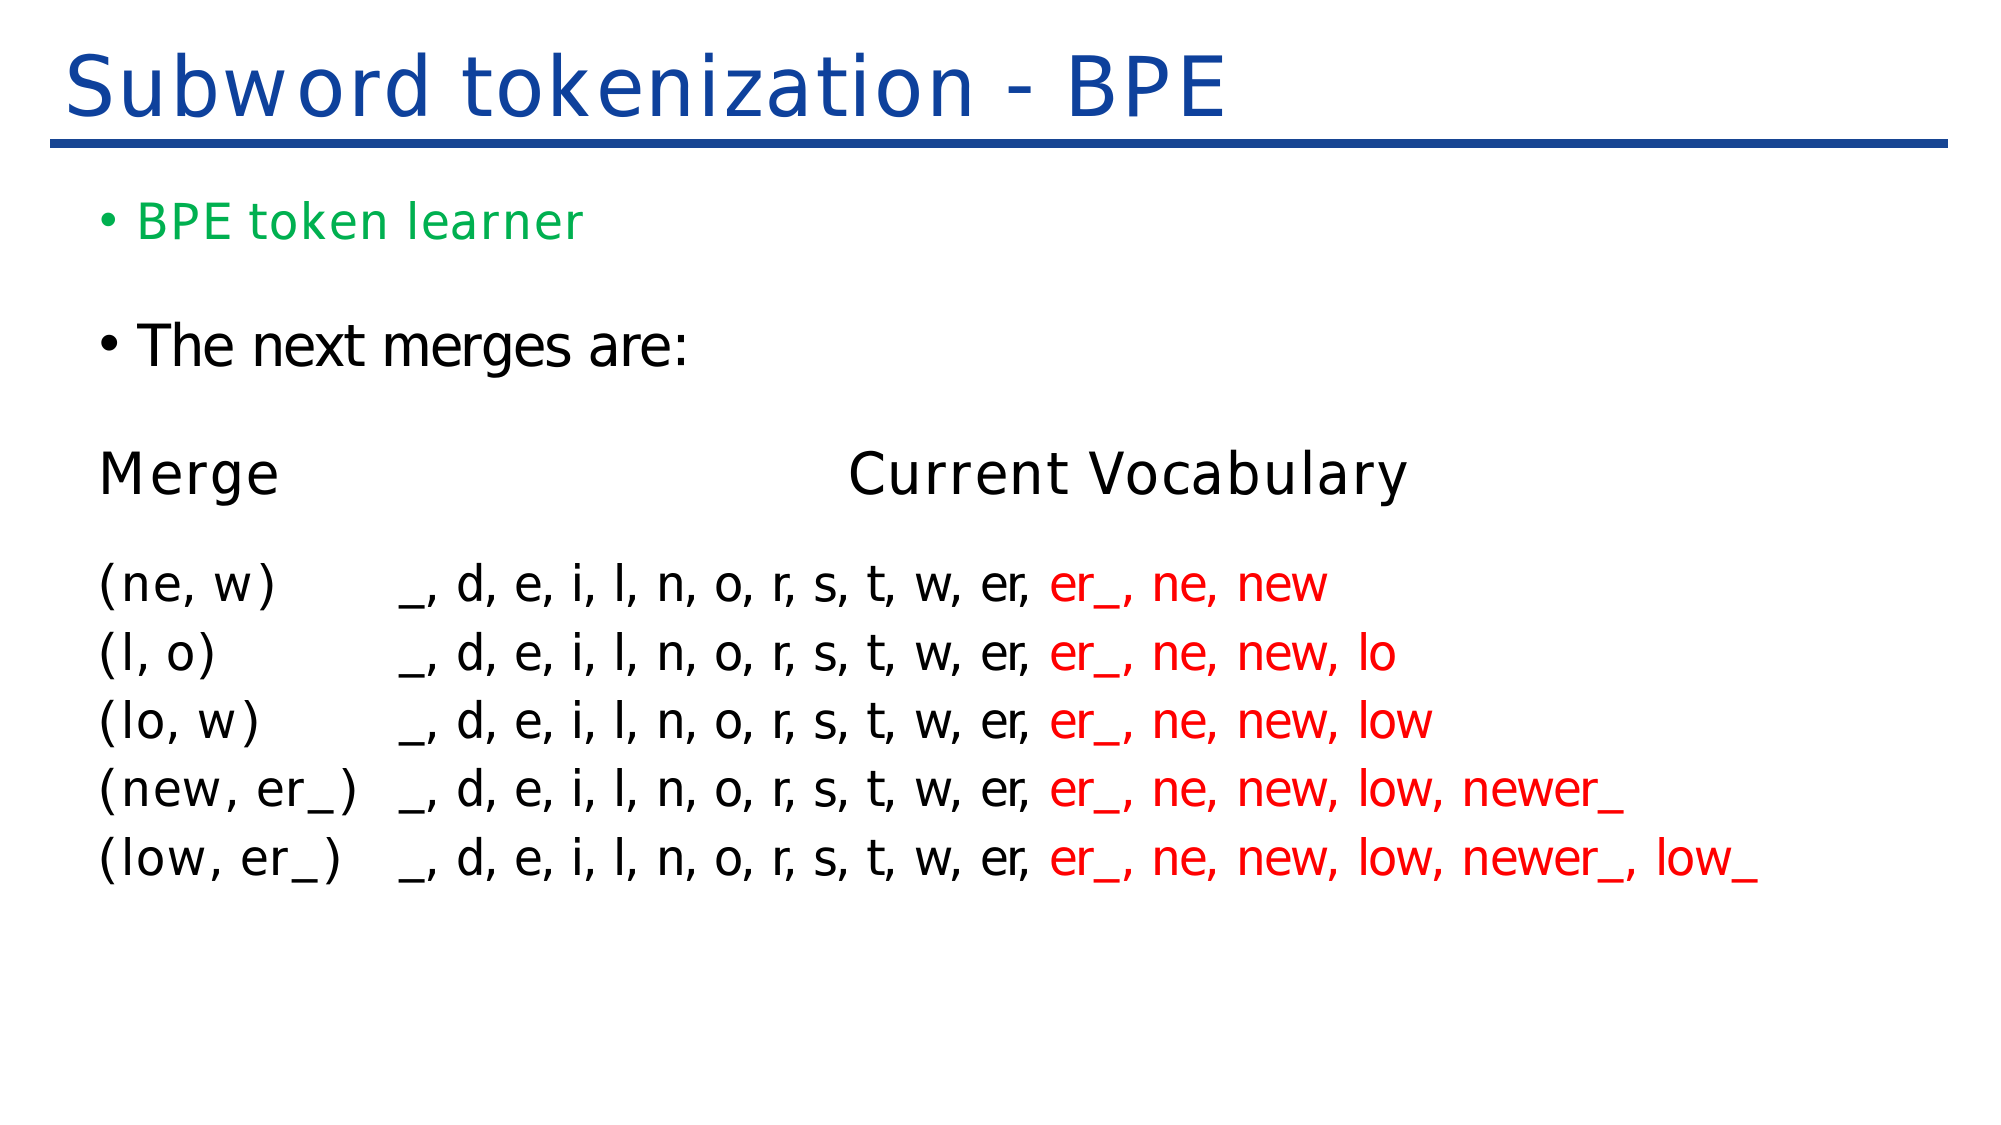

# Subword tokenization - BPE
BPE token learner
The next merges are:
Merge				Current Vocabulary
(ne, w)	_, d, e, i, l, n, o, r, s, t, w, er, er_, ne, new
(l, o)		_, d, e, i, l, n, o, r, s, t, w, er, er_, ne, new, lo
(lo, w)	_, d, e, i, l, n, o, r, s, t, w, er, er_, ne, new, low
(new, er_)	_, d, e, i, l, n, o, r, s, t, w, er, er_, ne, new, low, newer_
(low, er_)	_, d, e, i, l, n, o, r, s, t, w, er, er_, ne, new, low, newer_, low_
72